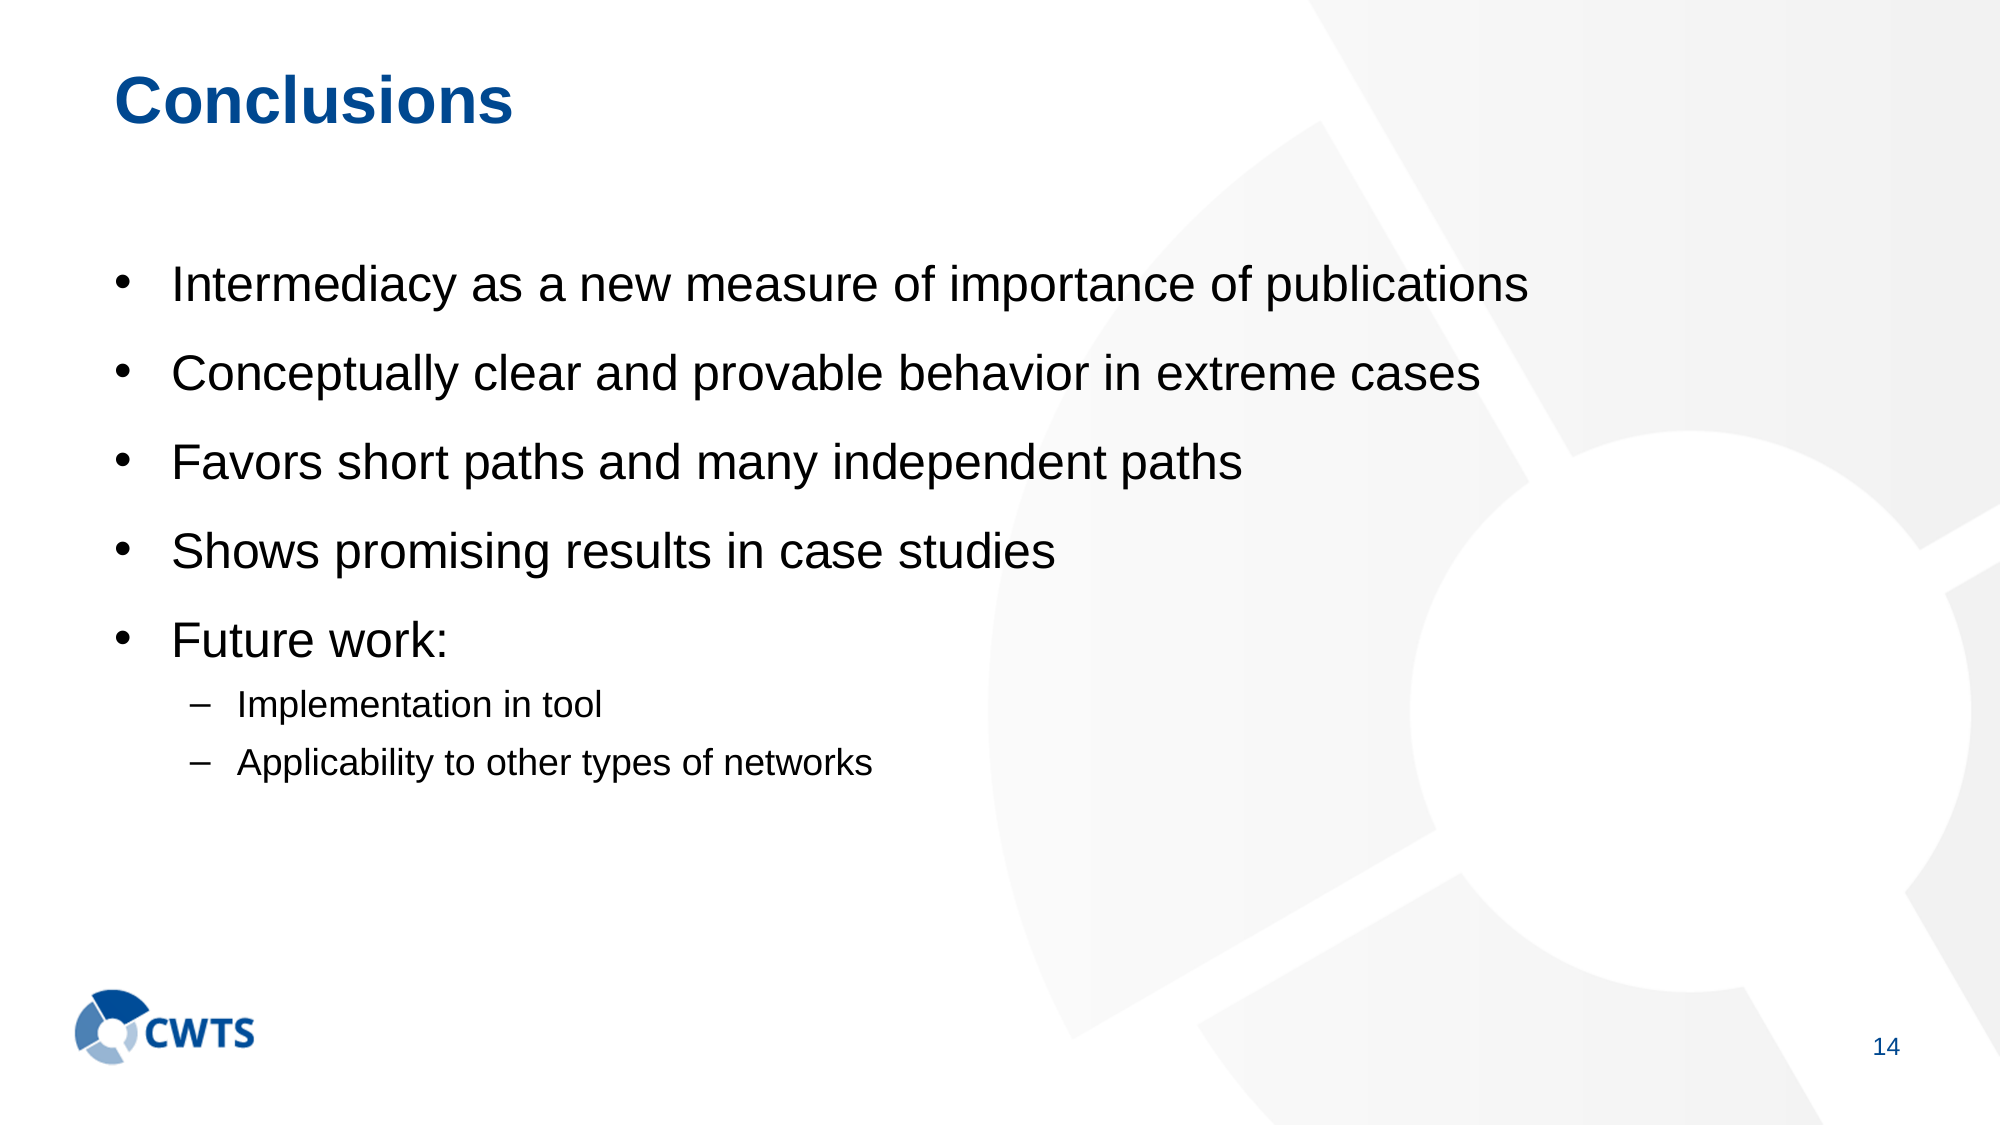

# Conclusions
Intermediacy as a new measure of importance of publications
Conceptually clear and provable behavior in extreme cases
Favors short paths and many independent paths
Shows promising results in case studies
Future work:
Implementation in tool
Applicability to other types of networks
14